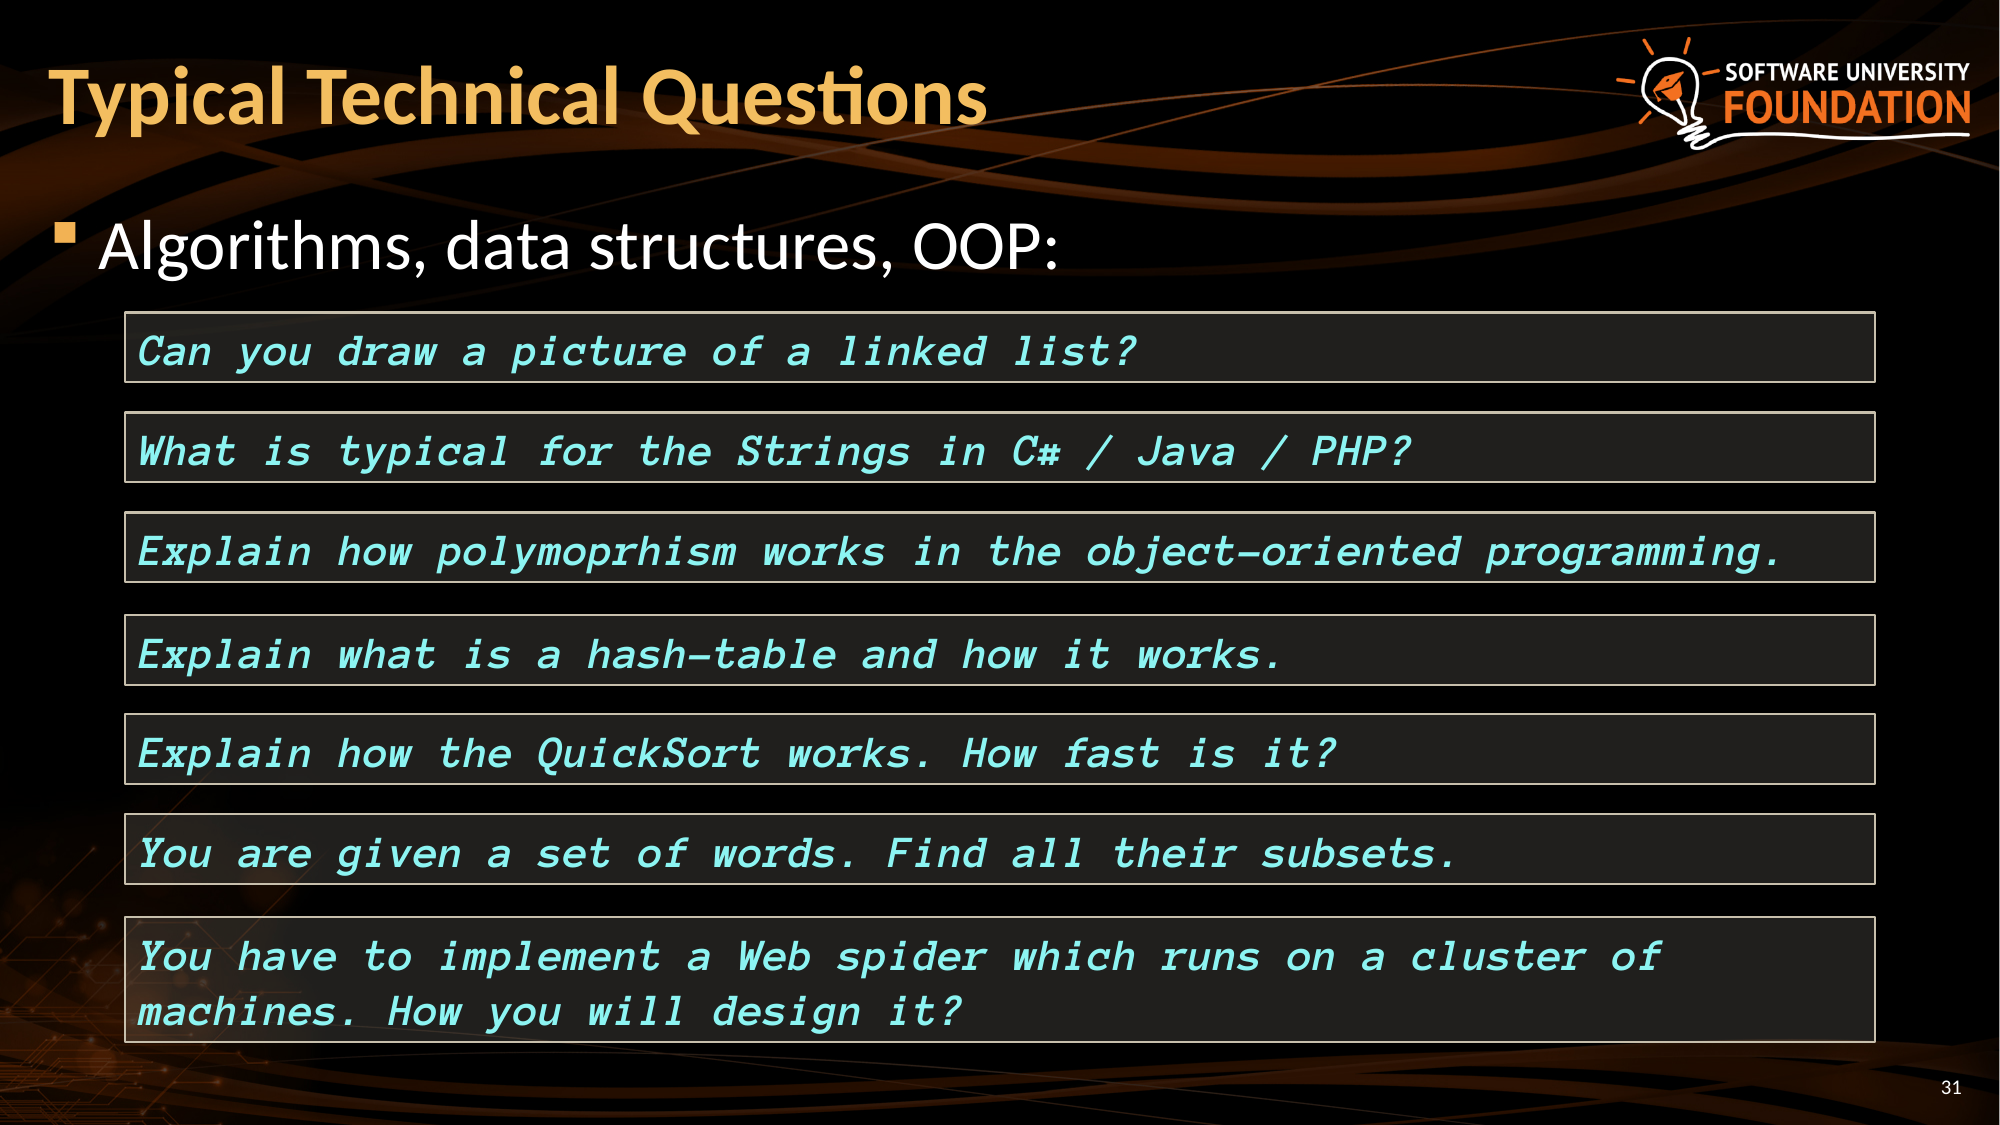

# Typical Technical Questions
Algorithms, data structures, OOP:
Can you draw a picture of a linked list?
What is typical for the Strings in C# / Java / PHP?
Explain how polymoprhism works in the object-oriented programming.
Explain what is a hash-table and how it works.
Explain how the QuickSort works. How fast is it?
You are given a set of words. Find all their subsets.
You have to implement a Web spider which runs on a cluster of machines. How you will design it?
31